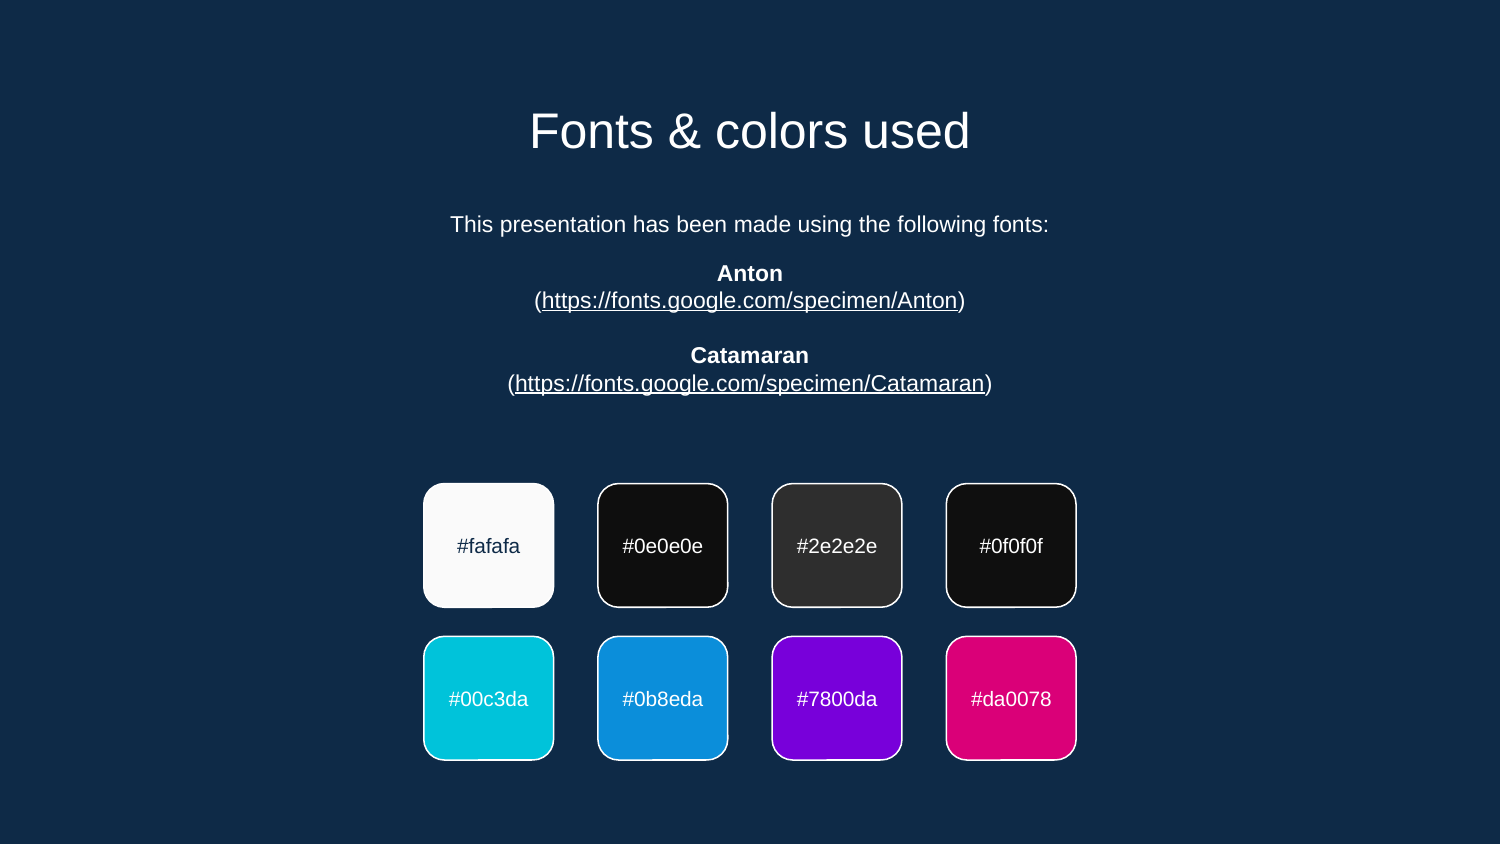

# Fonts & colors used
This presentation has been made using the following fonts:
Anton
(https://fonts.google.com/specimen/Anton)

Catamaran
(https://fonts.google.com/specimen/Catamaran)

#fafafa
#0e0e0e
#2e2e2e
#0f0f0f

#00c3da
#0b8eda
#7800da
#da0078